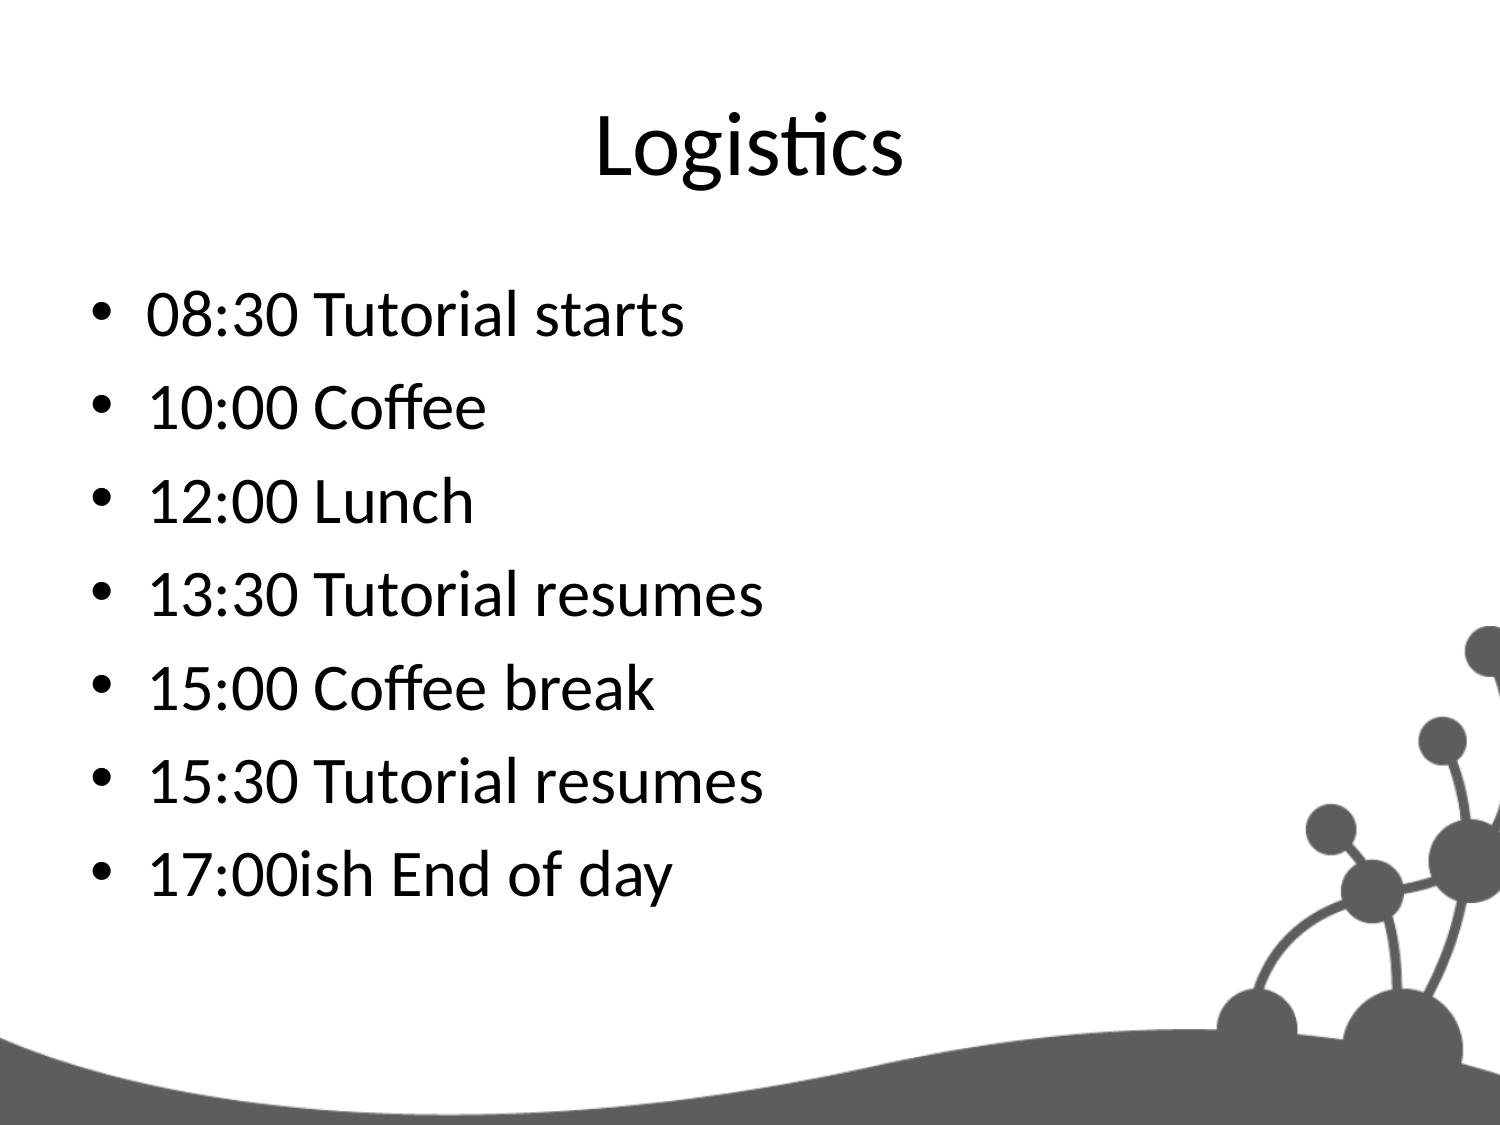

# Logistics
08:30 Tutorial starts
10:00 Coffee
12:00 Lunch
13:30 Tutorial resumes
15:00 Coffee break
15:30 Tutorial resumes
17:00ish End of day